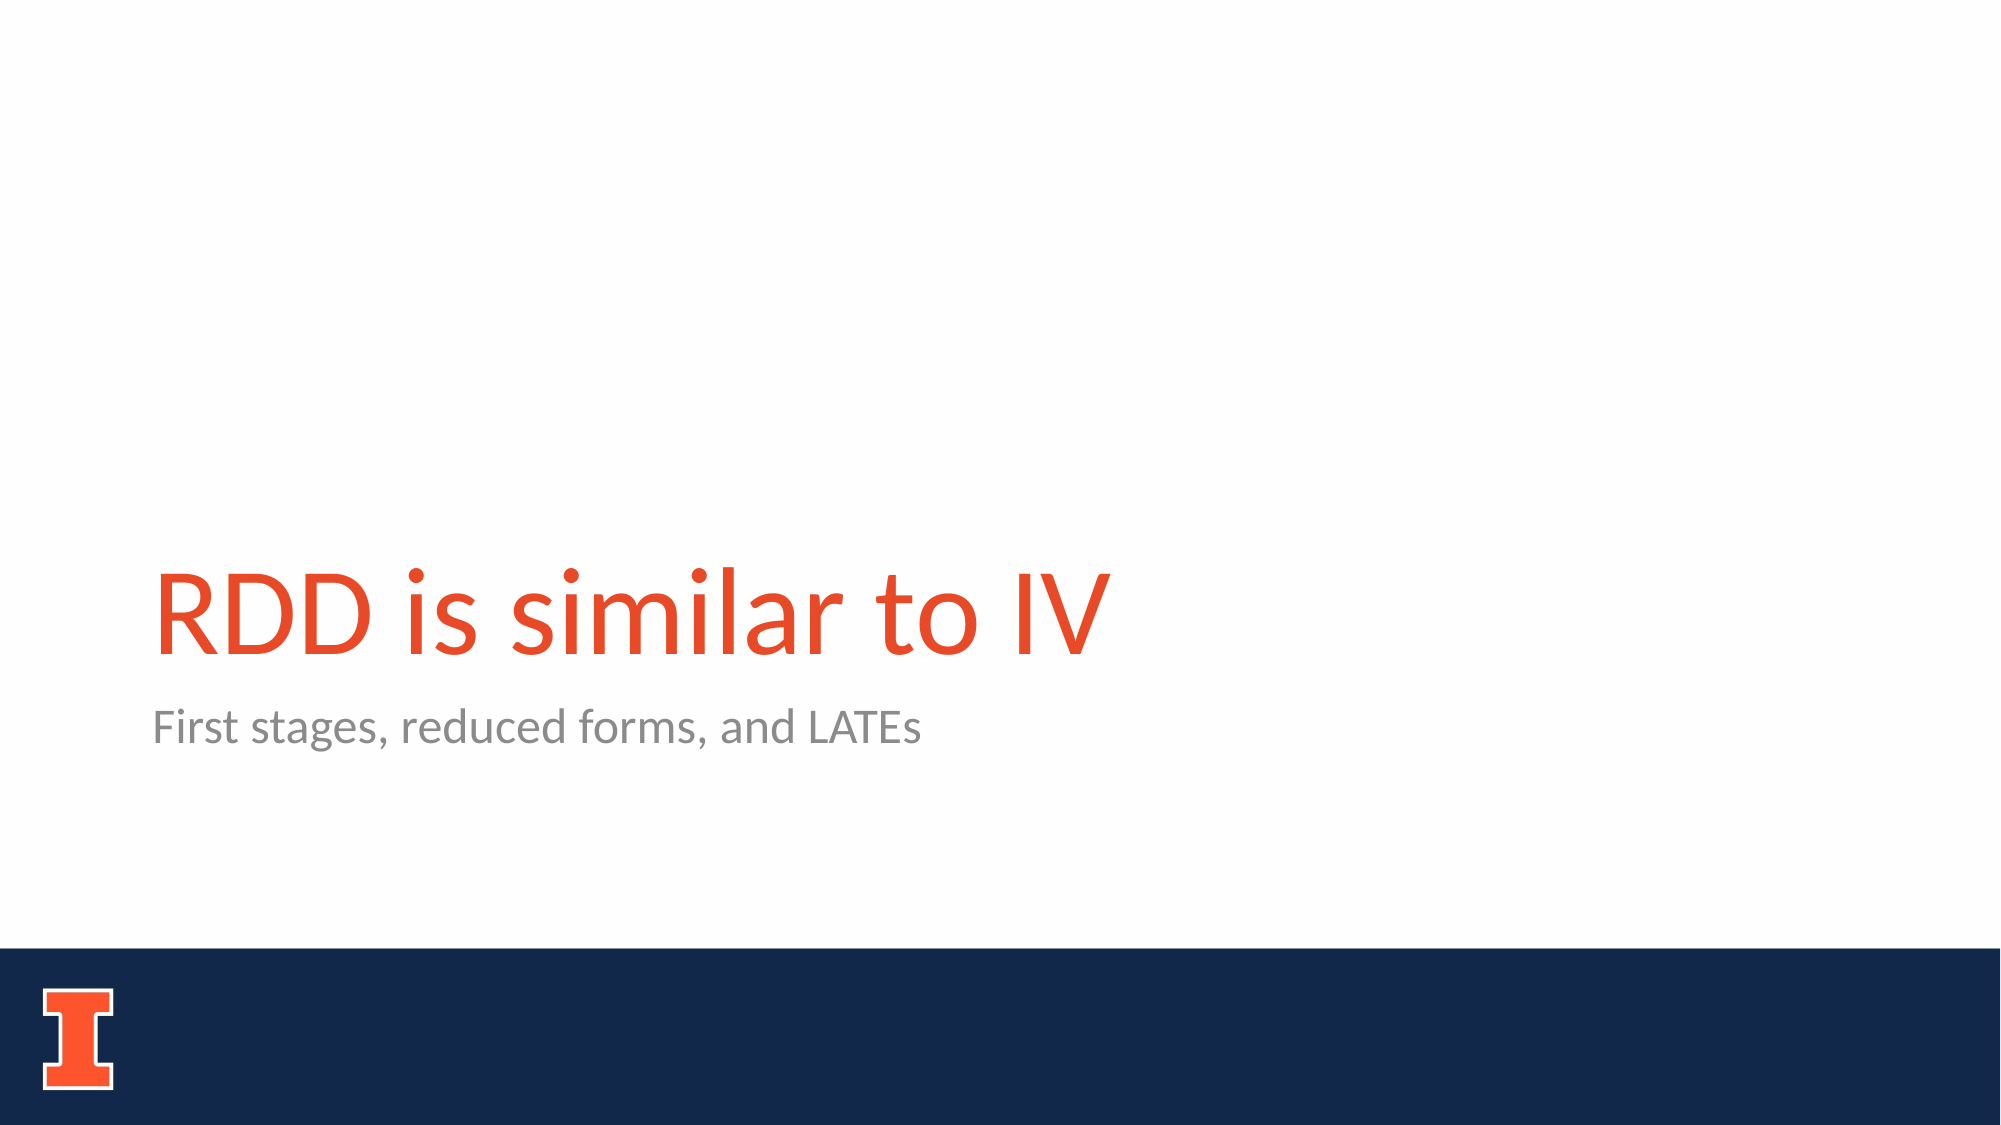

# RDD is similar to IV
First stages, reduced forms, and LATEs